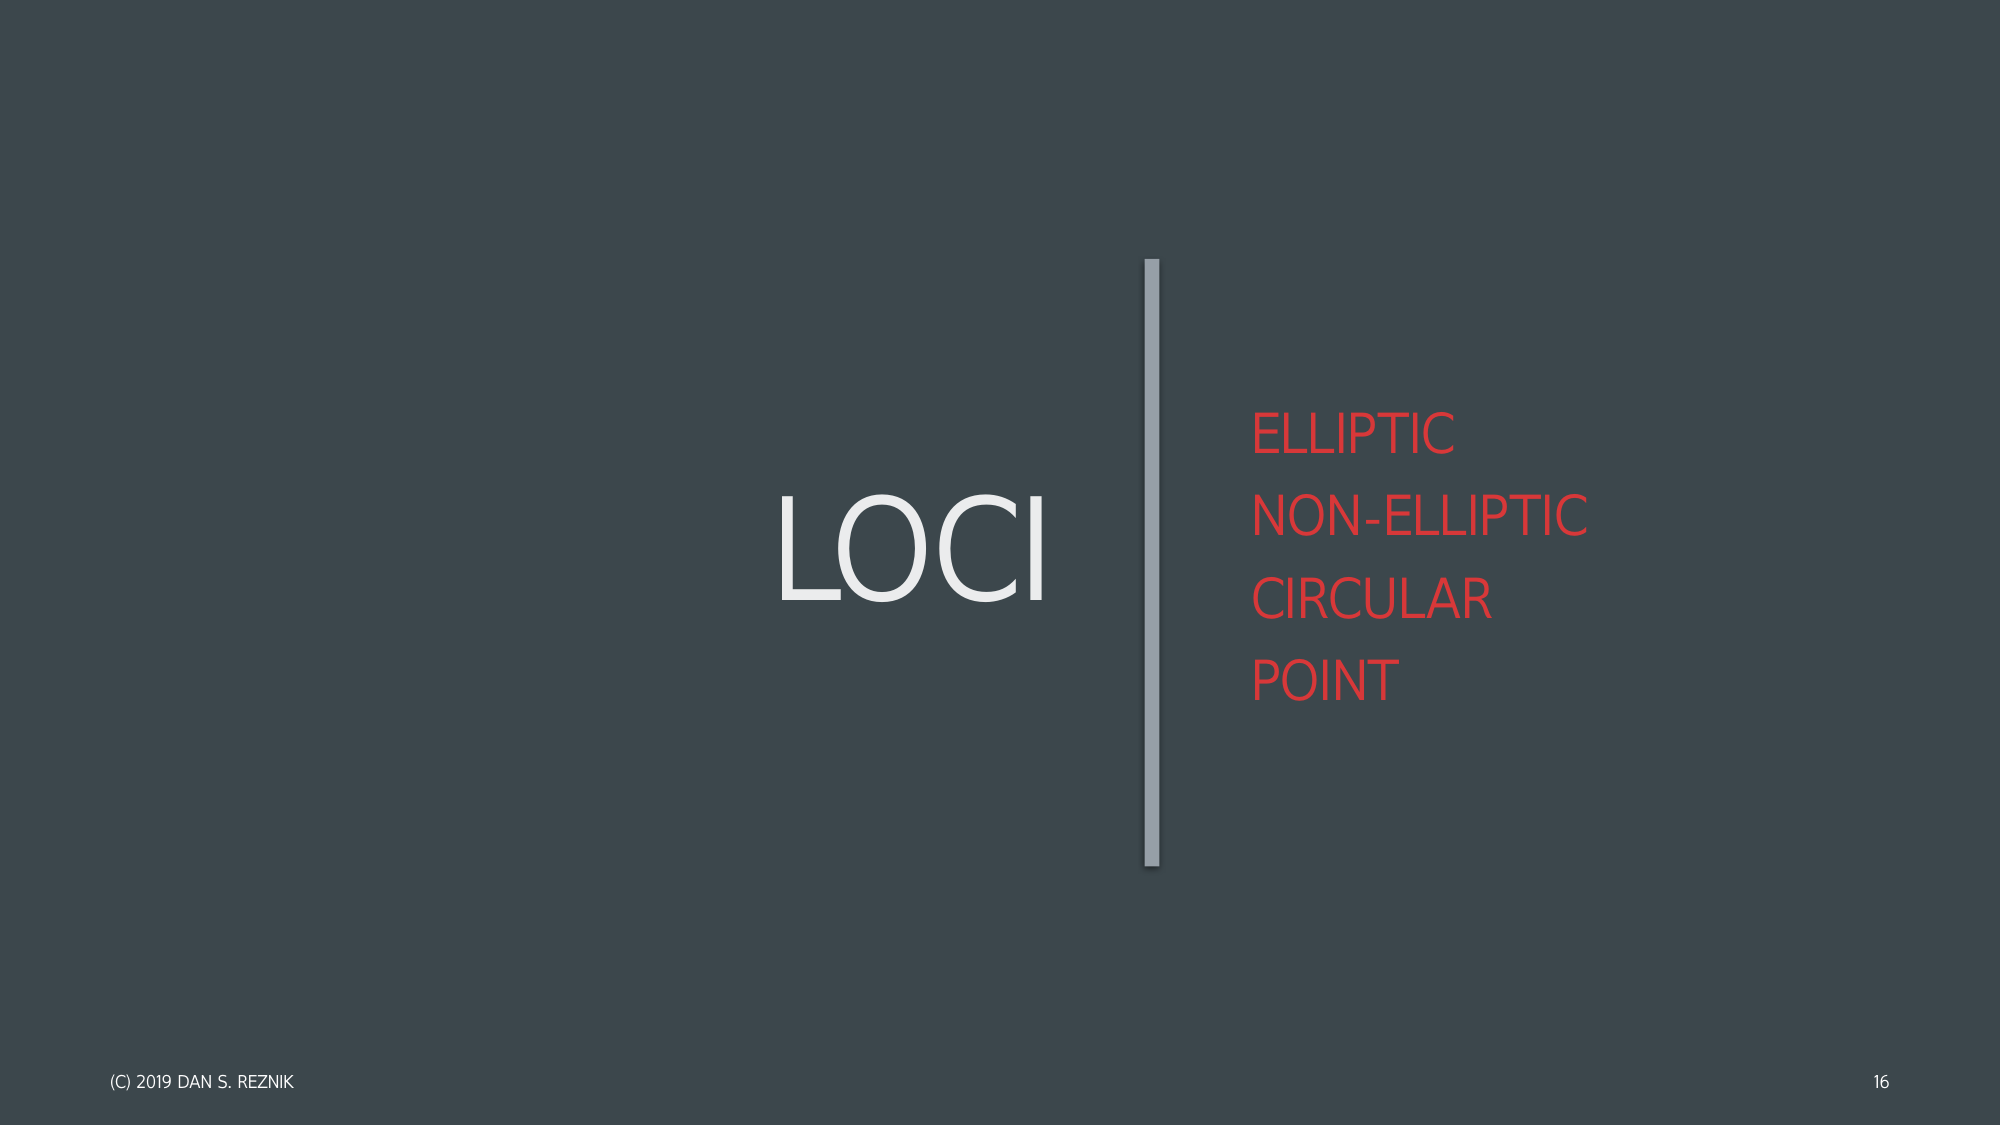

# loci
Elliptic
Non-elliptic
Circular
point

(c) 2019 Dan S. Reznik
16